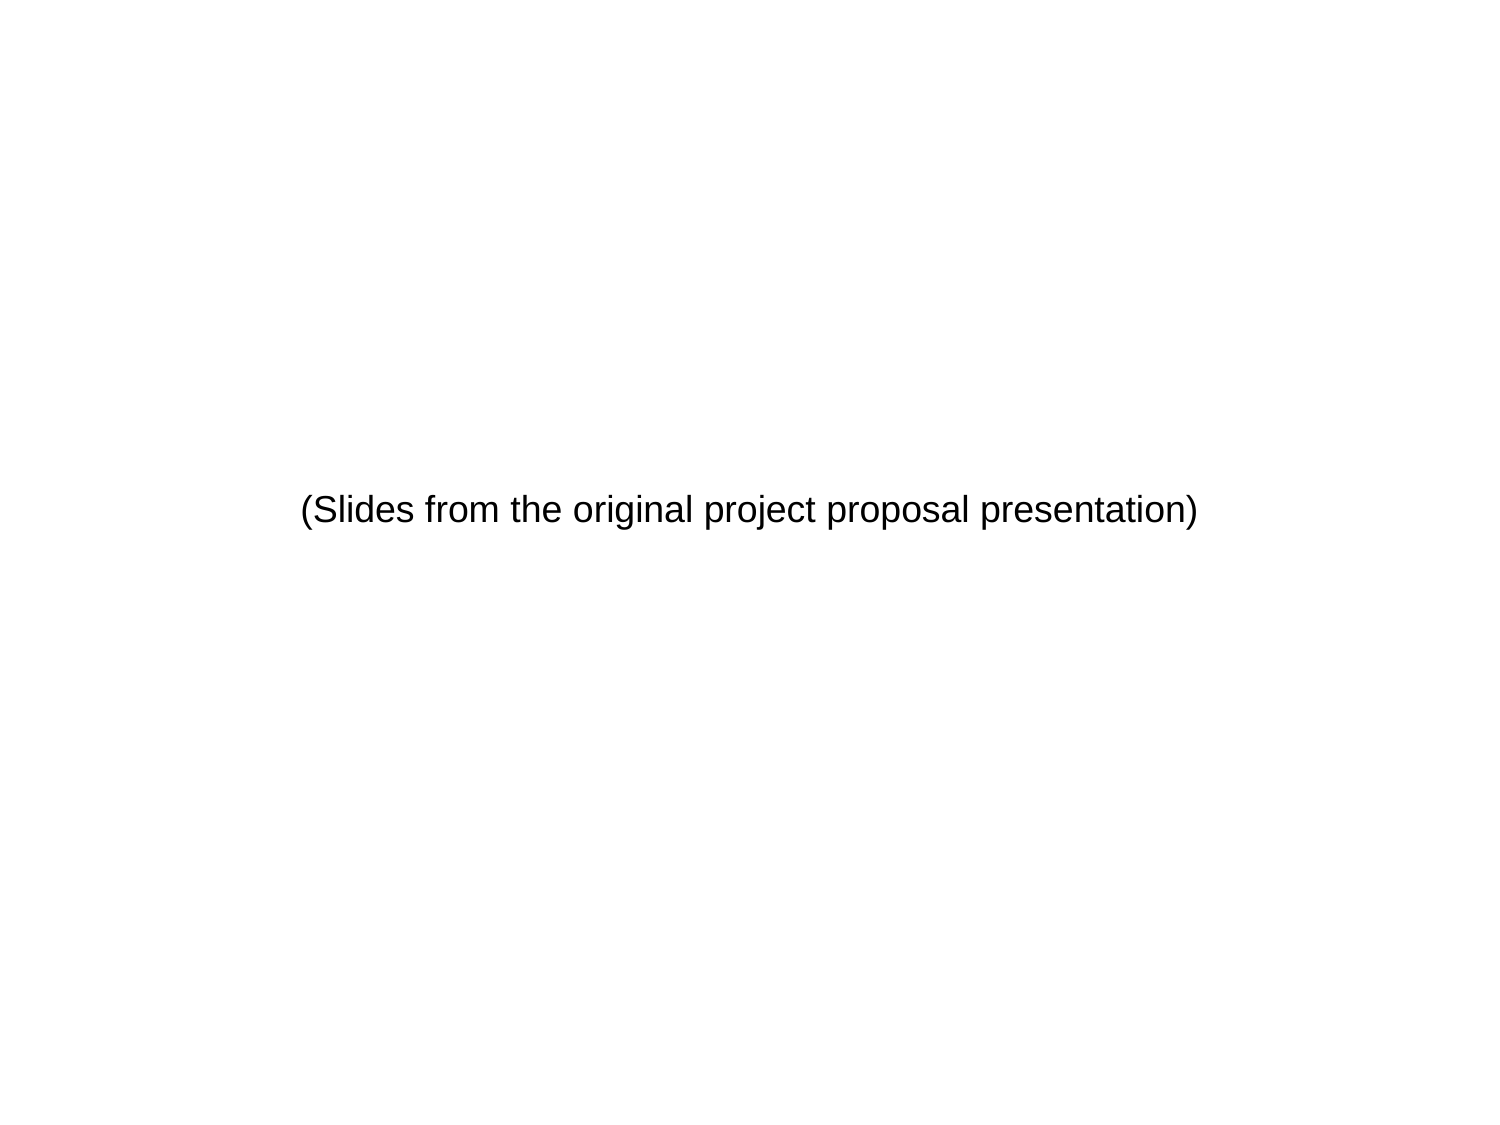

(Slides from the original project proposal presentation)